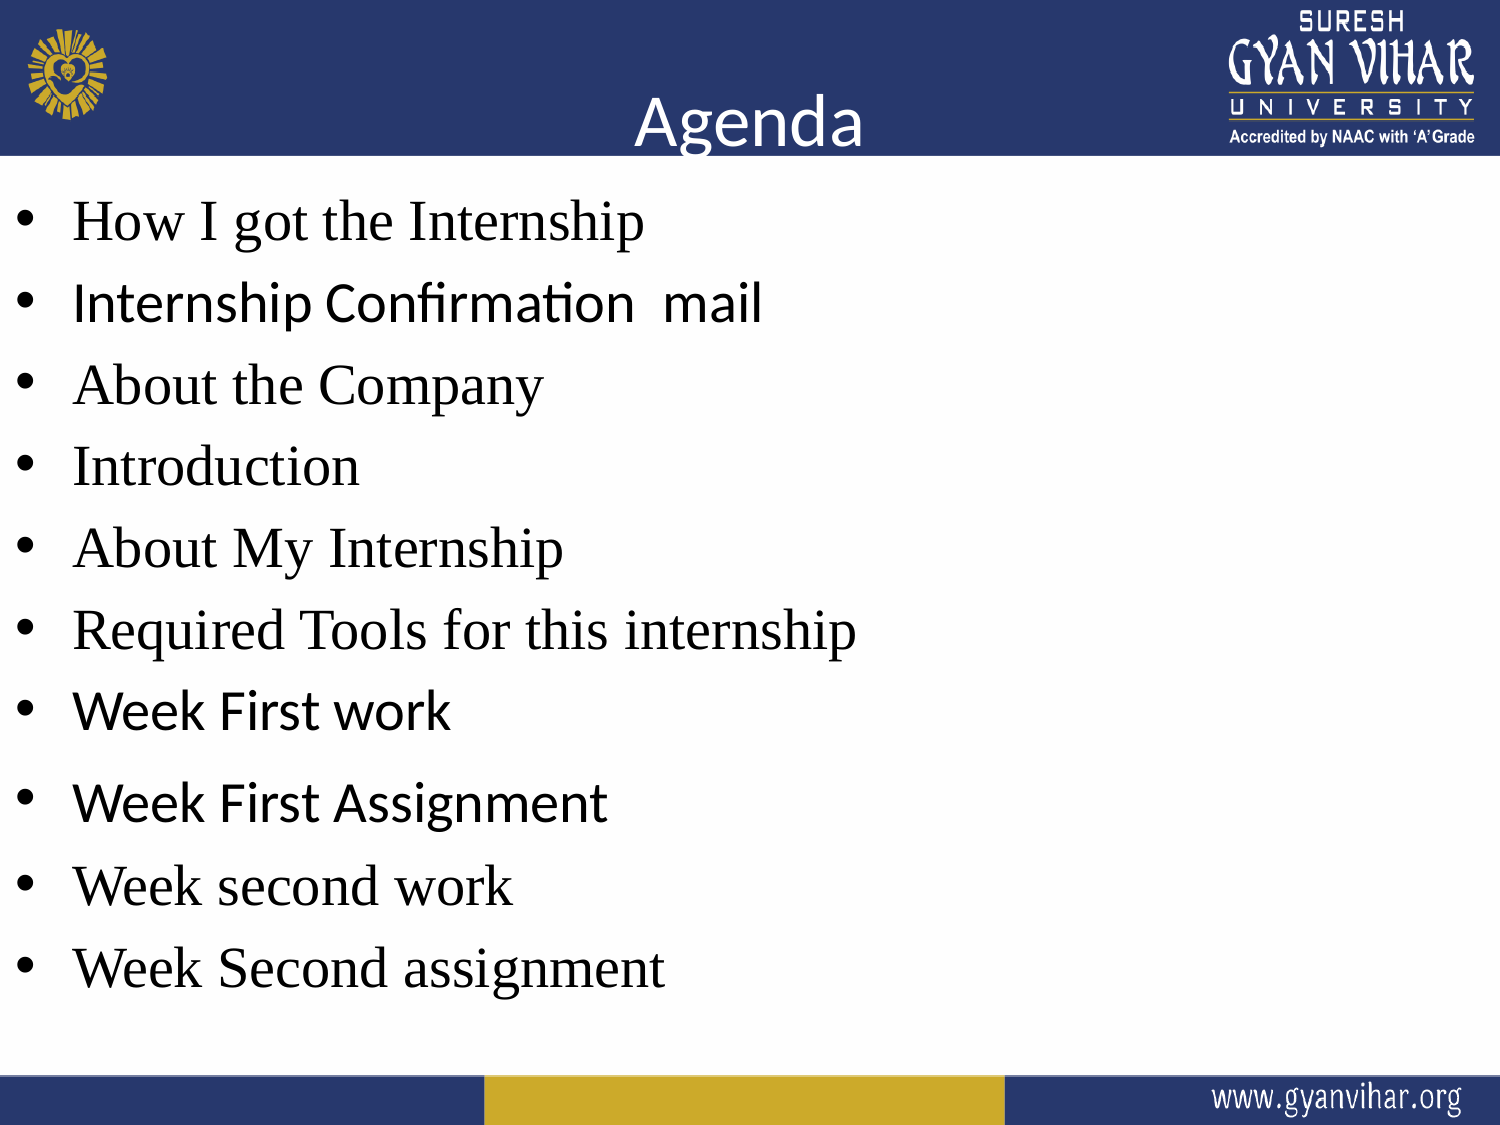

# Agenda
How I got the Internship
Internship Confirmation  mail
About the Company
Introduction
About My Internship
Required Tools for this internship
Week First work
Week First Assignment
Week second work
Week Second assignment